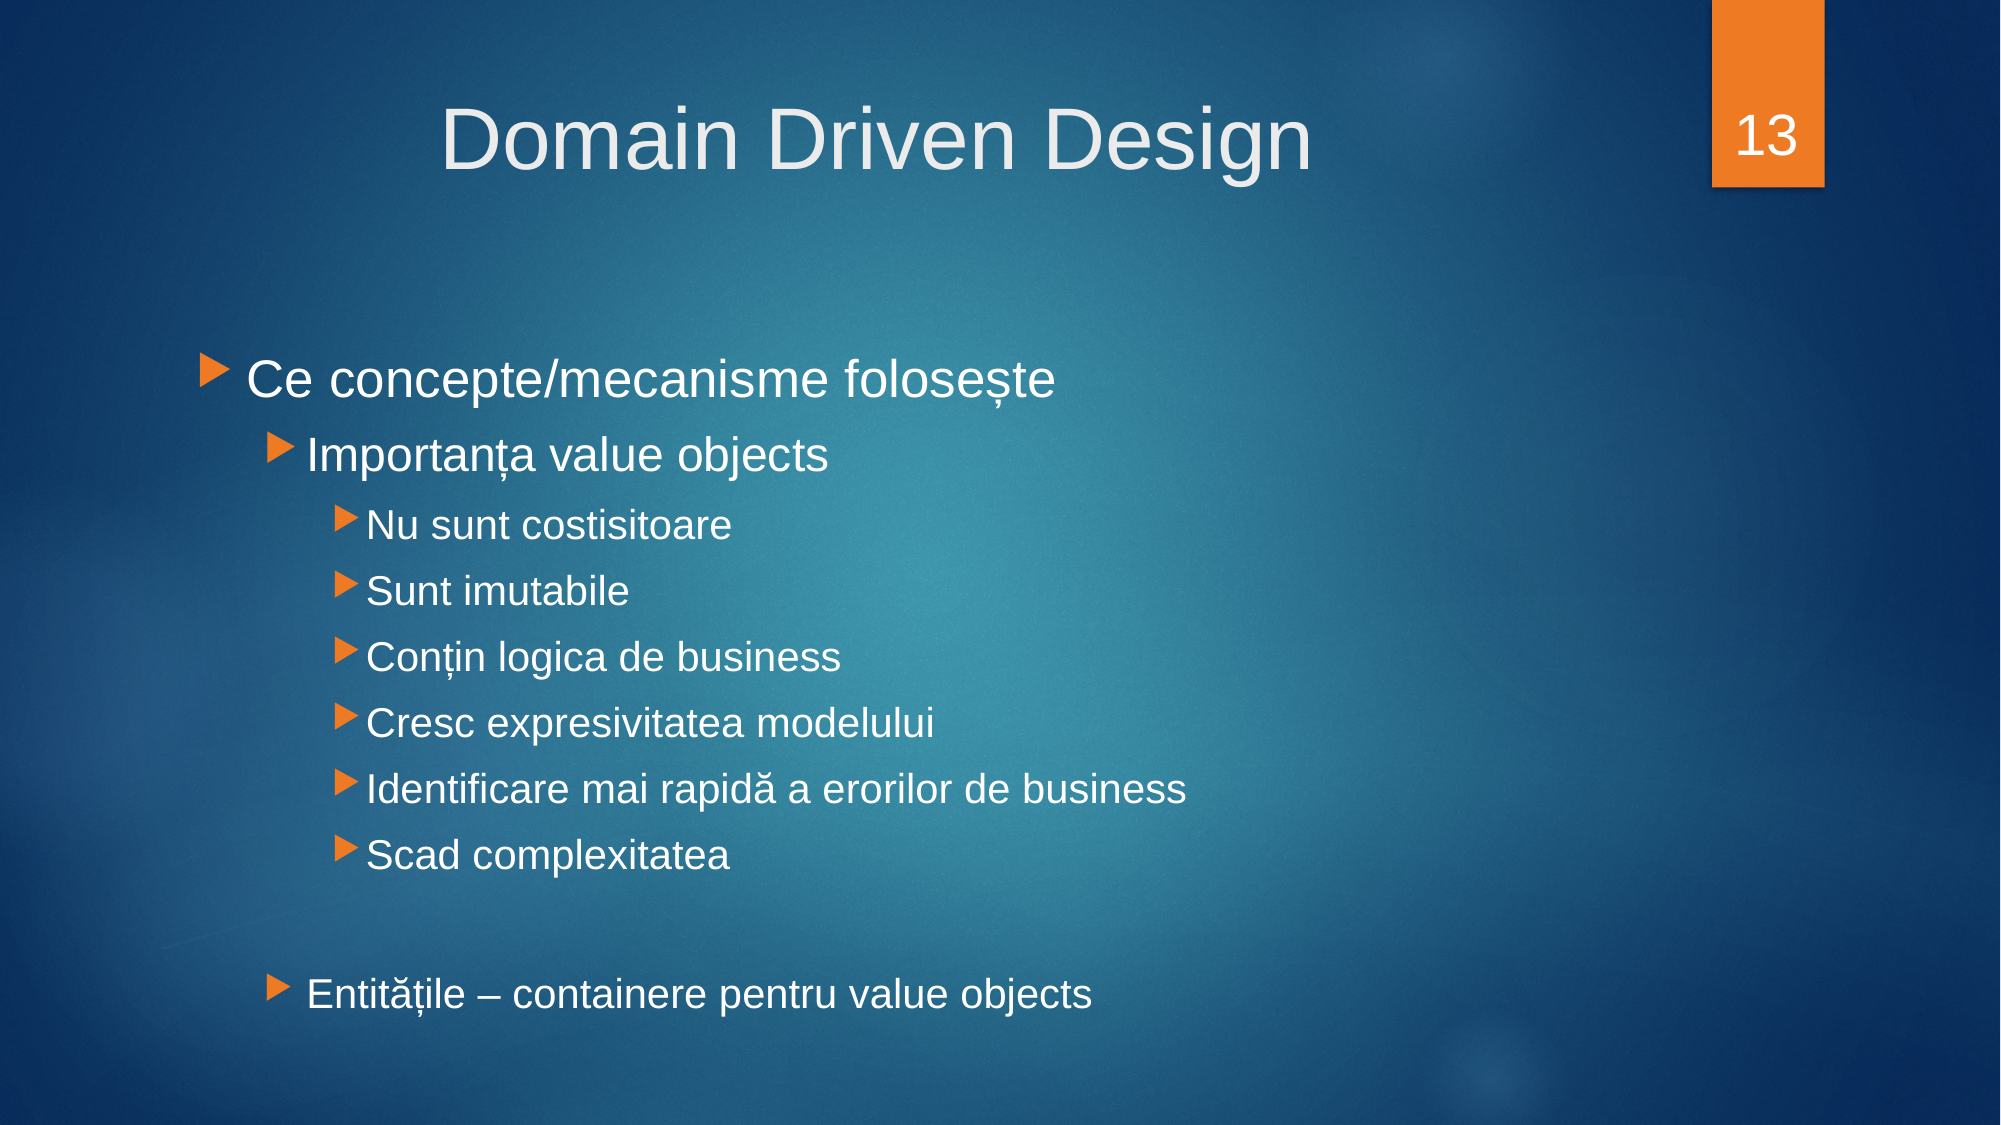

13
# Domain Driven Design
Ce concepte/mecanisme folosește
Importanța value objects
Nu sunt costisitoare
Sunt imutabile
Conțin logica de business
Cresc expresivitatea modelului
Identificare mai rapidă a erorilor de business
Scad complexitatea

Entitățile – containere pentru value objects